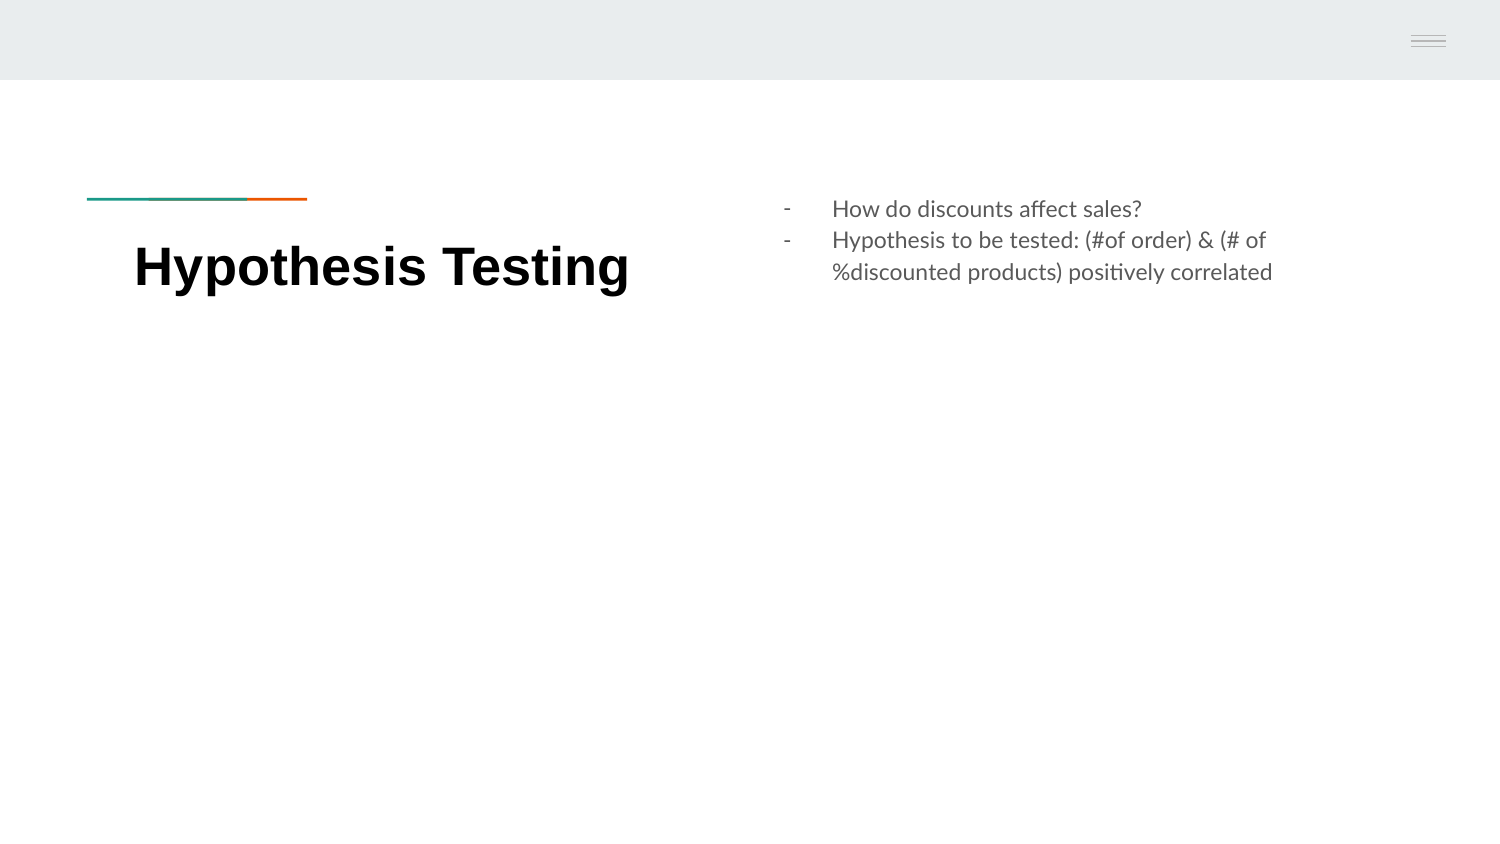

How do discounts affect sales?
Hypothesis to be tested: (#of order) & (# of %discounted products) positively correlated
# Hypothesis Testing